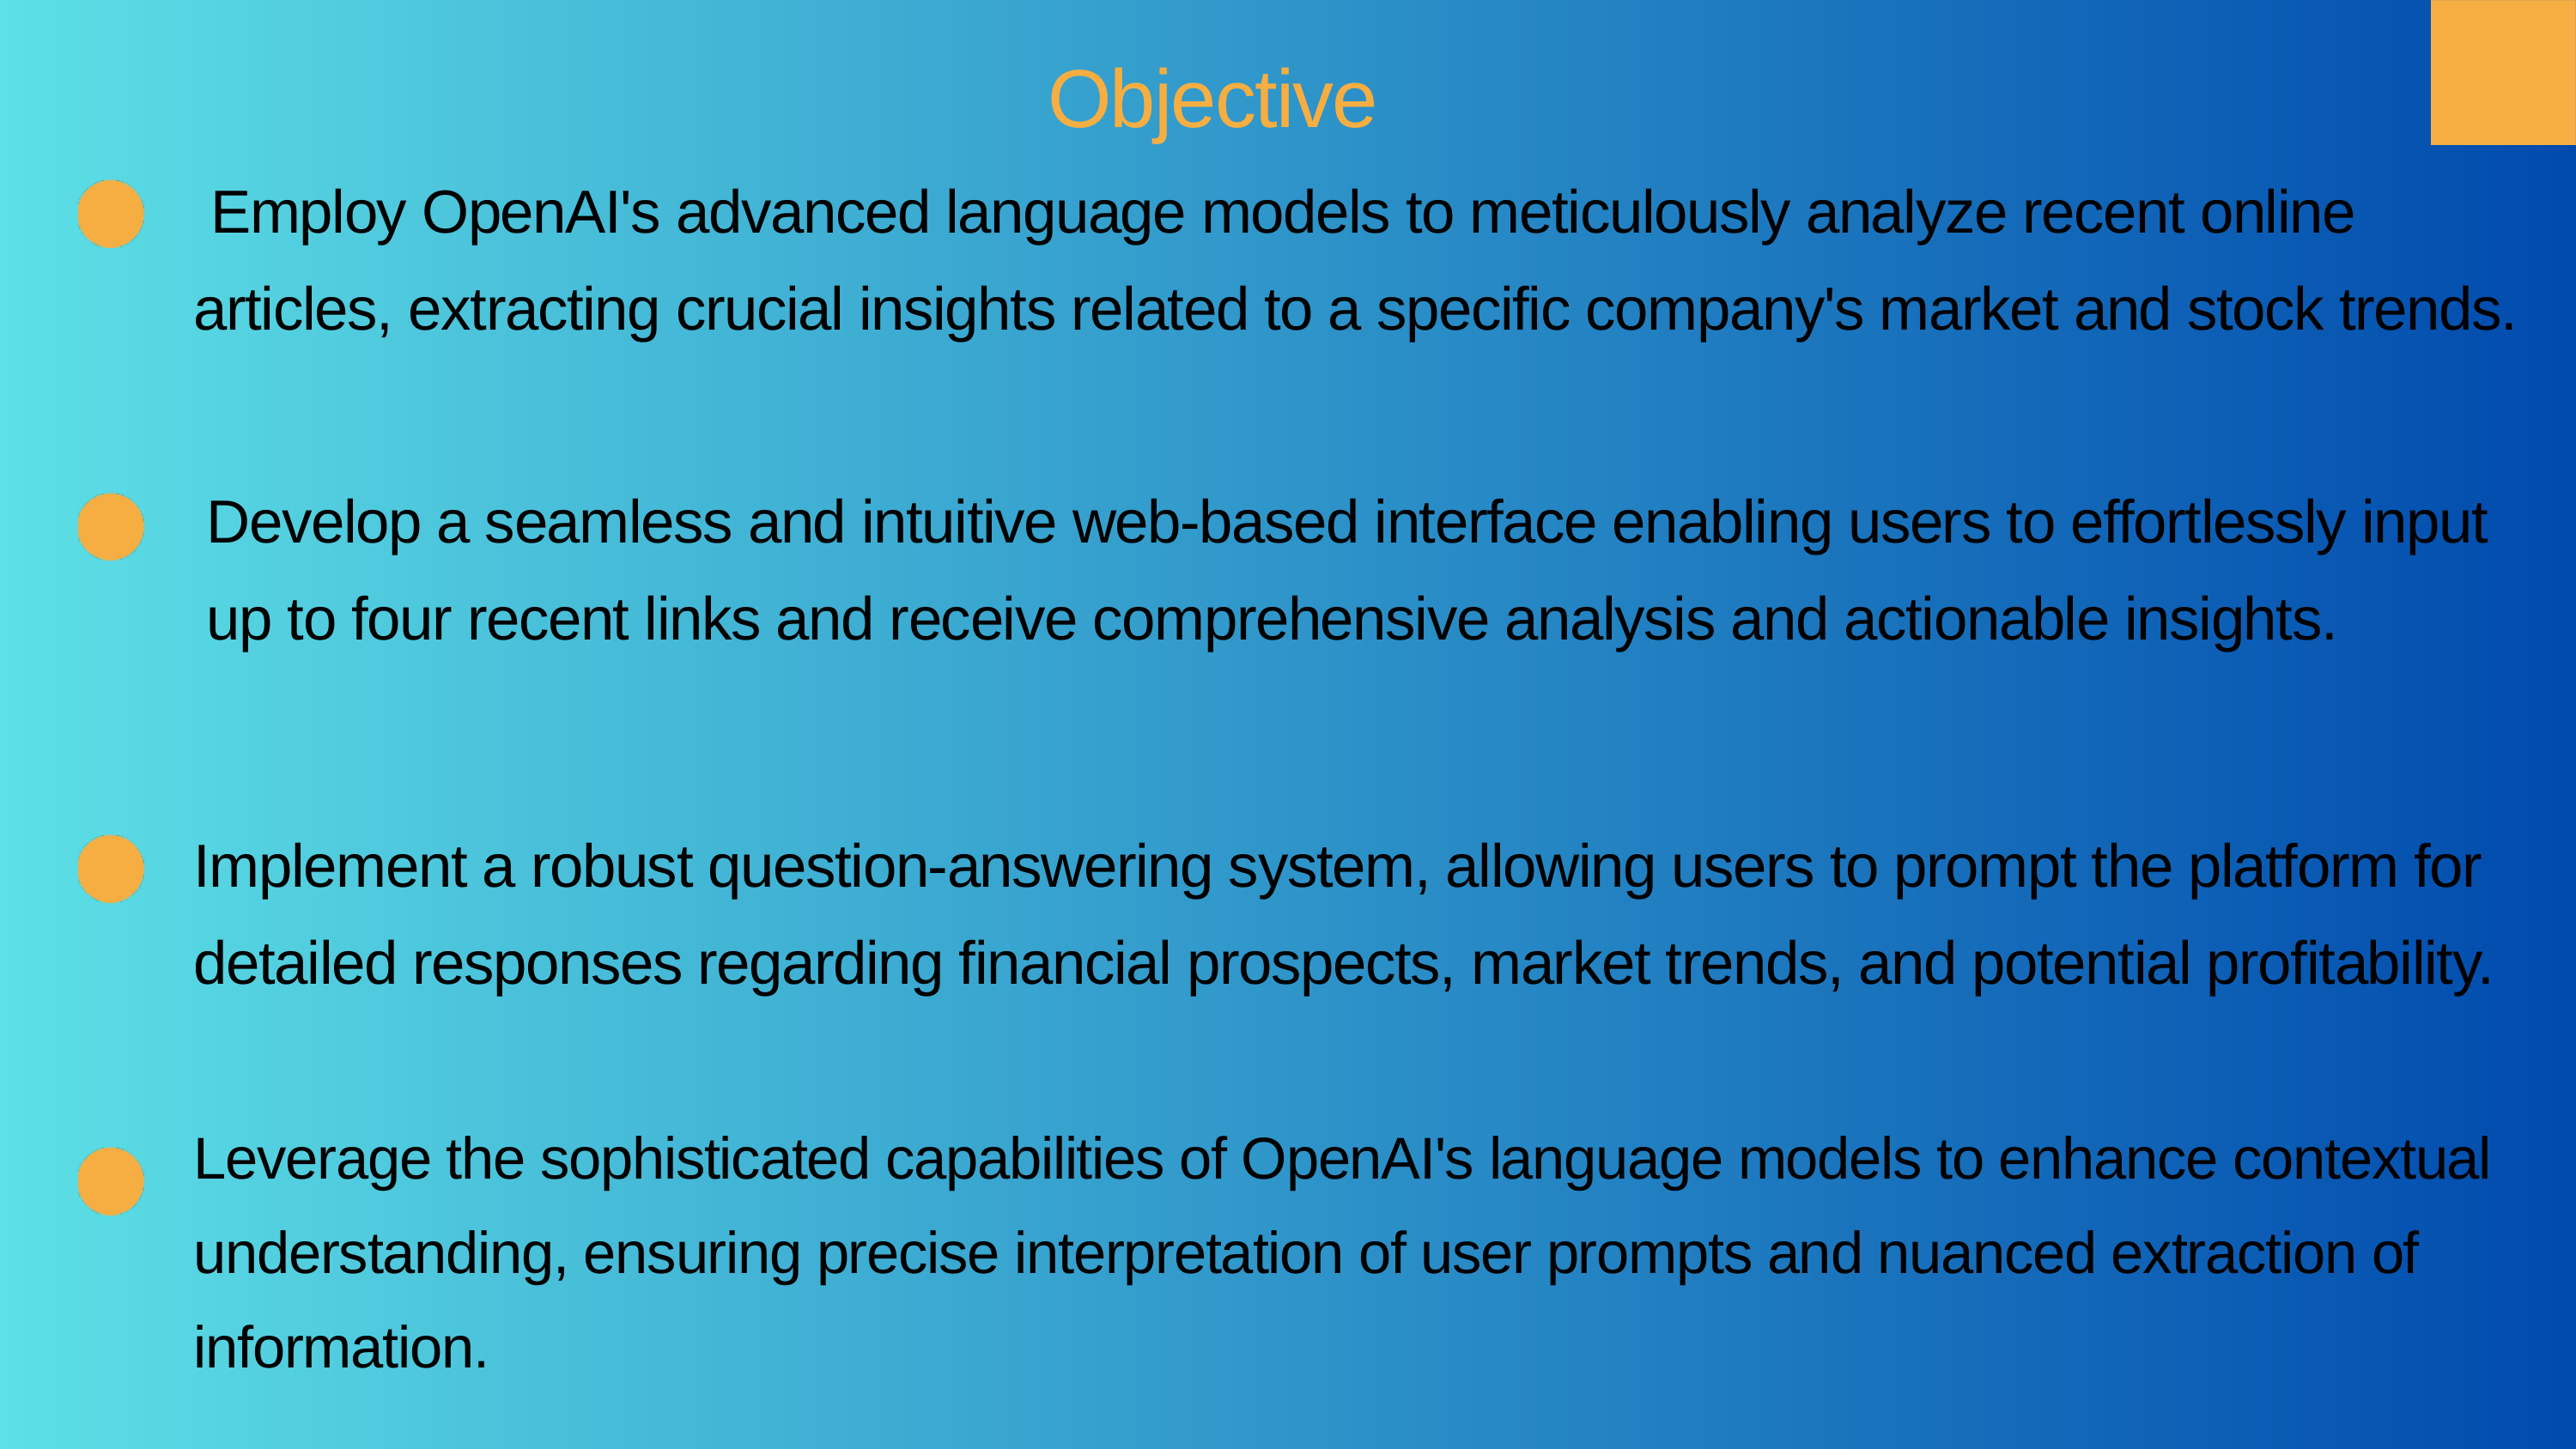

Objective
 Employ OpenAI's advanced language models to meticulously analyze recent online articles, extracting crucial insights related to a specific company's market and stock trends.

Develop a seamless and intuitive web-based interface enabling users to effortlessly input up to four recent links and receive comprehensive analysis and actionable insights.

Implement a robust question-answering system, allowing users to prompt the platform for detailed responses regarding financial prospects, market trends, and potential profitability.

Leverage the sophisticated capabilities of OpenAI's language models to enhance contextual understanding, ensuring precise interpretation of user prompts and nuanced extraction of information.